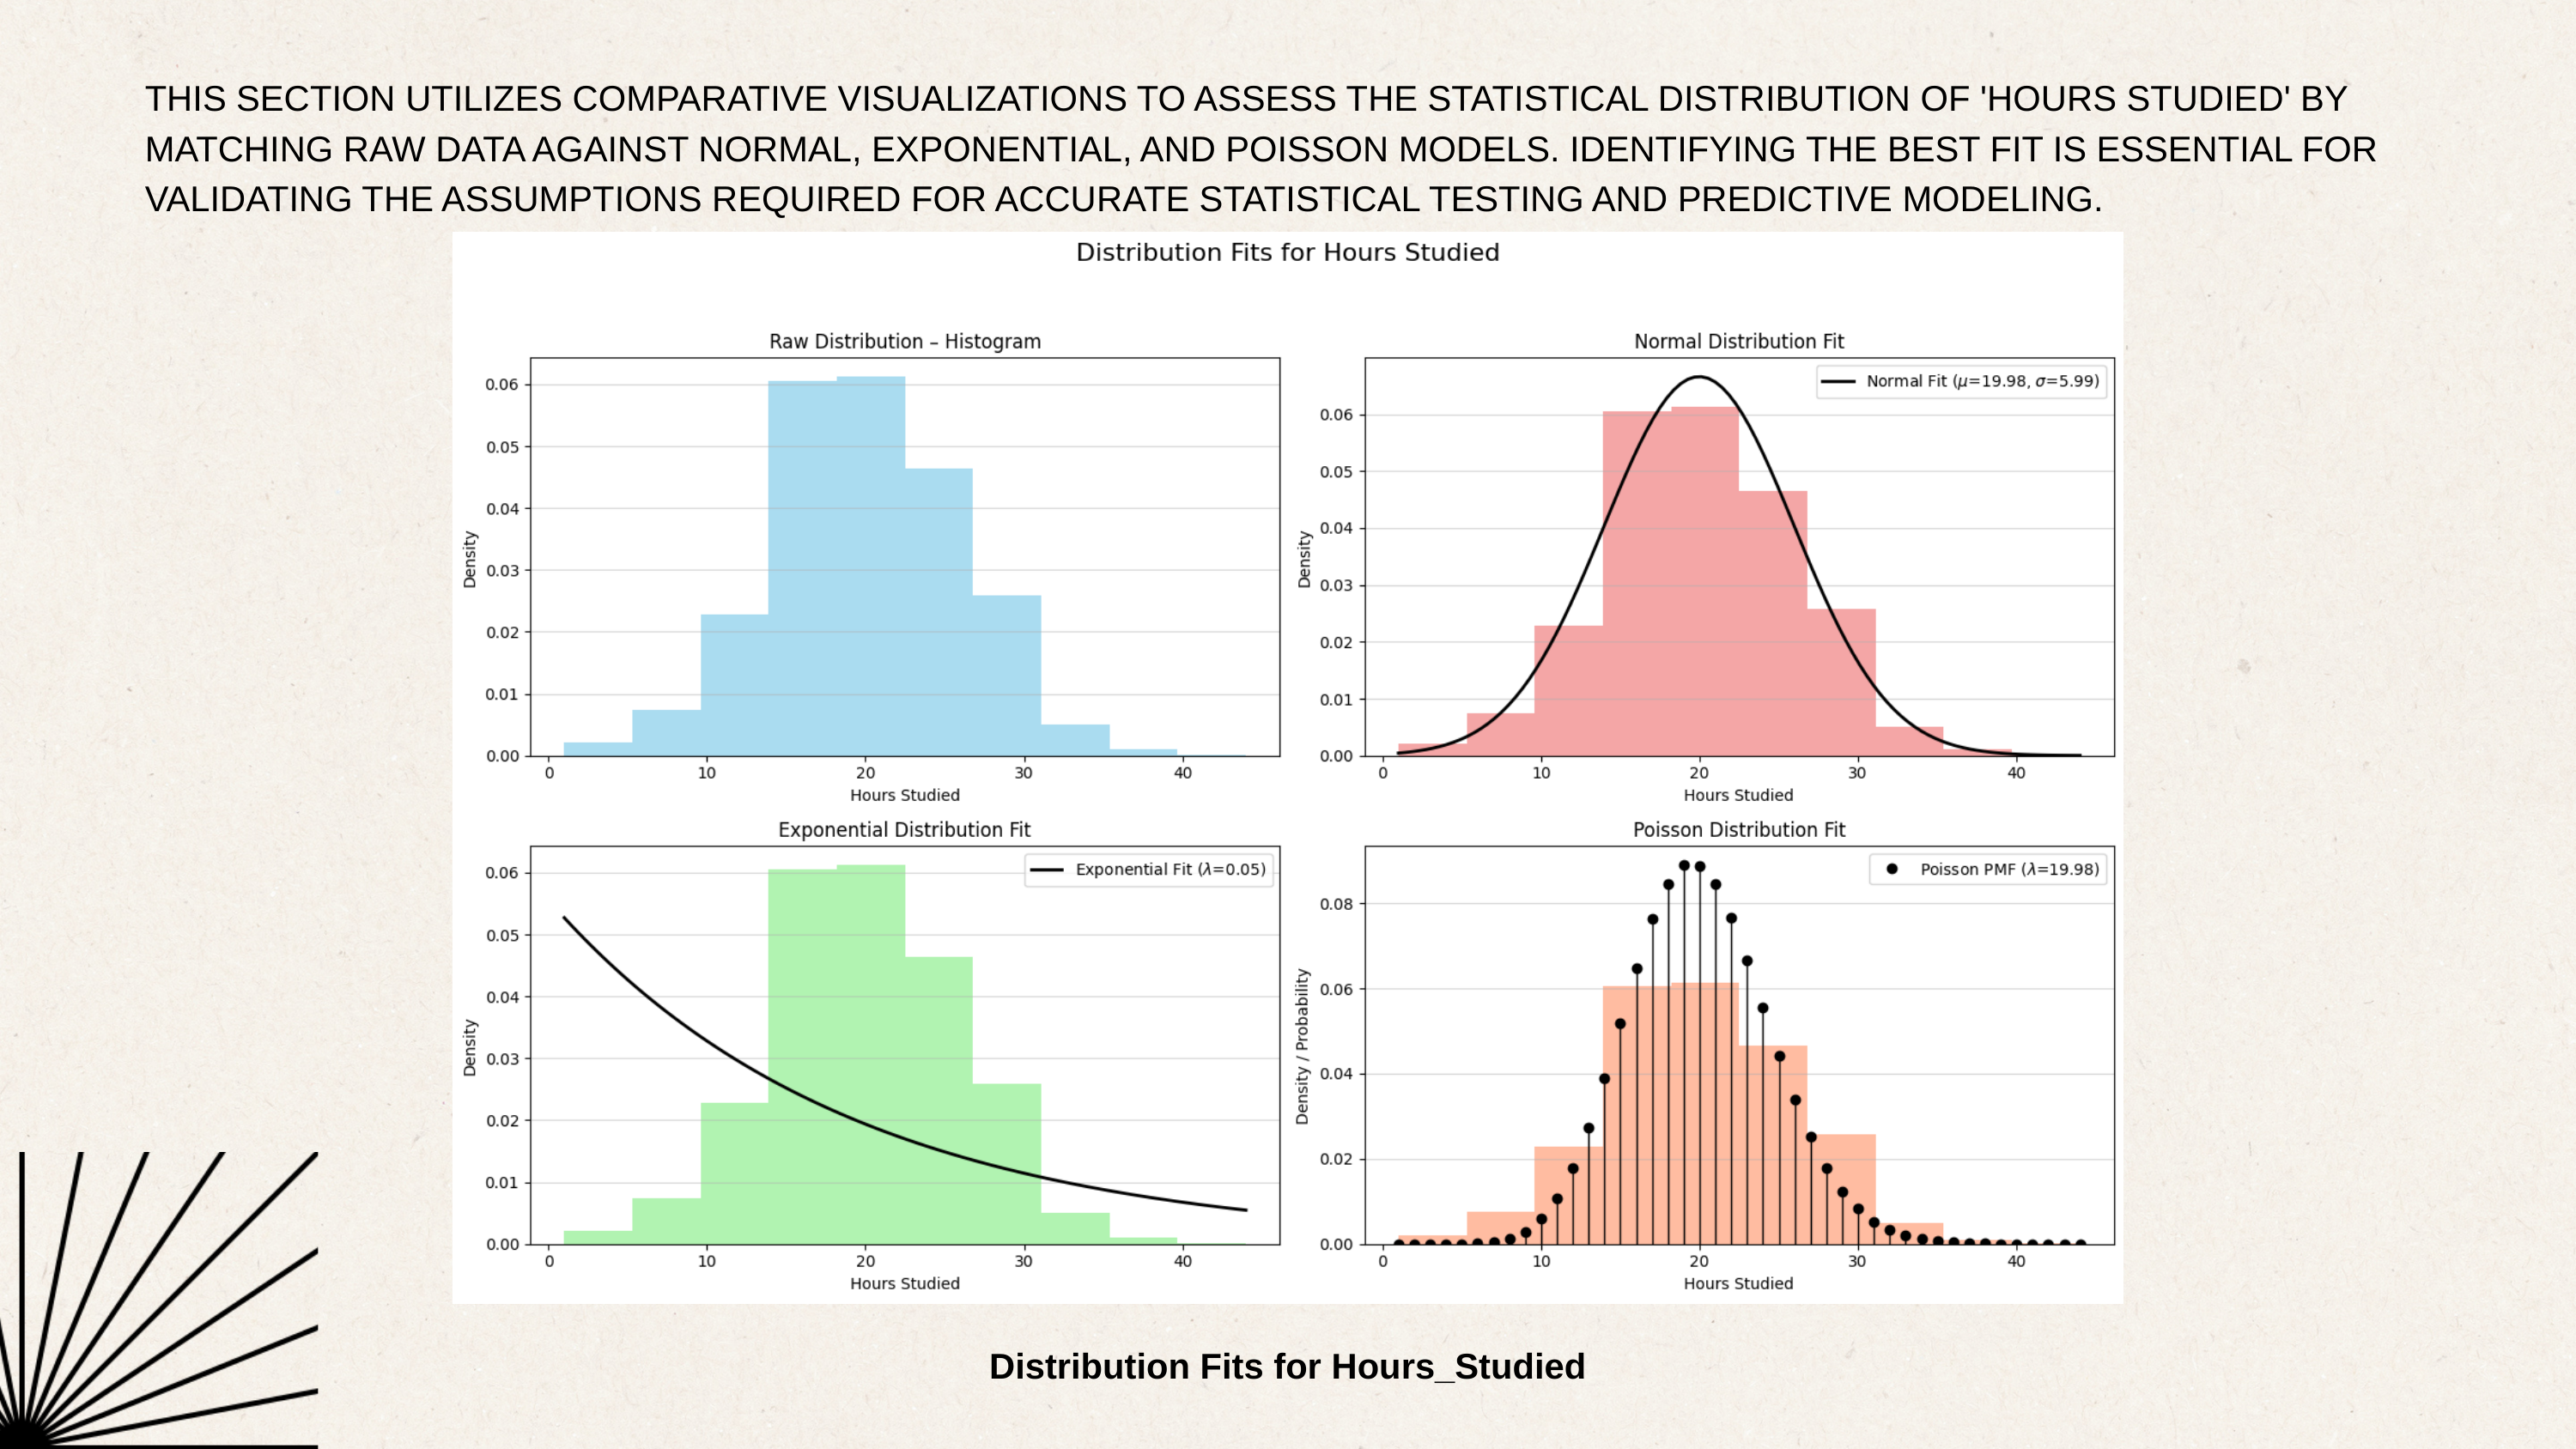

THIS SECTION UTILIZES COMPARATIVE VISUALIZATIONS TO ASSESS THE STATISTICAL DISTRIBUTION OF 'HOURS STUDIED' BY MATCHING RAW DATA AGAINST NORMAL, EXPONENTIAL, AND POISSON MODELS. IDENTIFYING THE BEST FIT IS ESSENTIAL FOR VALIDATING THE ASSUMPTIONS REQUIRED FOR ACCURATE STATISTICAL TESTING AND PREDICTIVE MODELING.

Distribution Fits for Hours_Studied